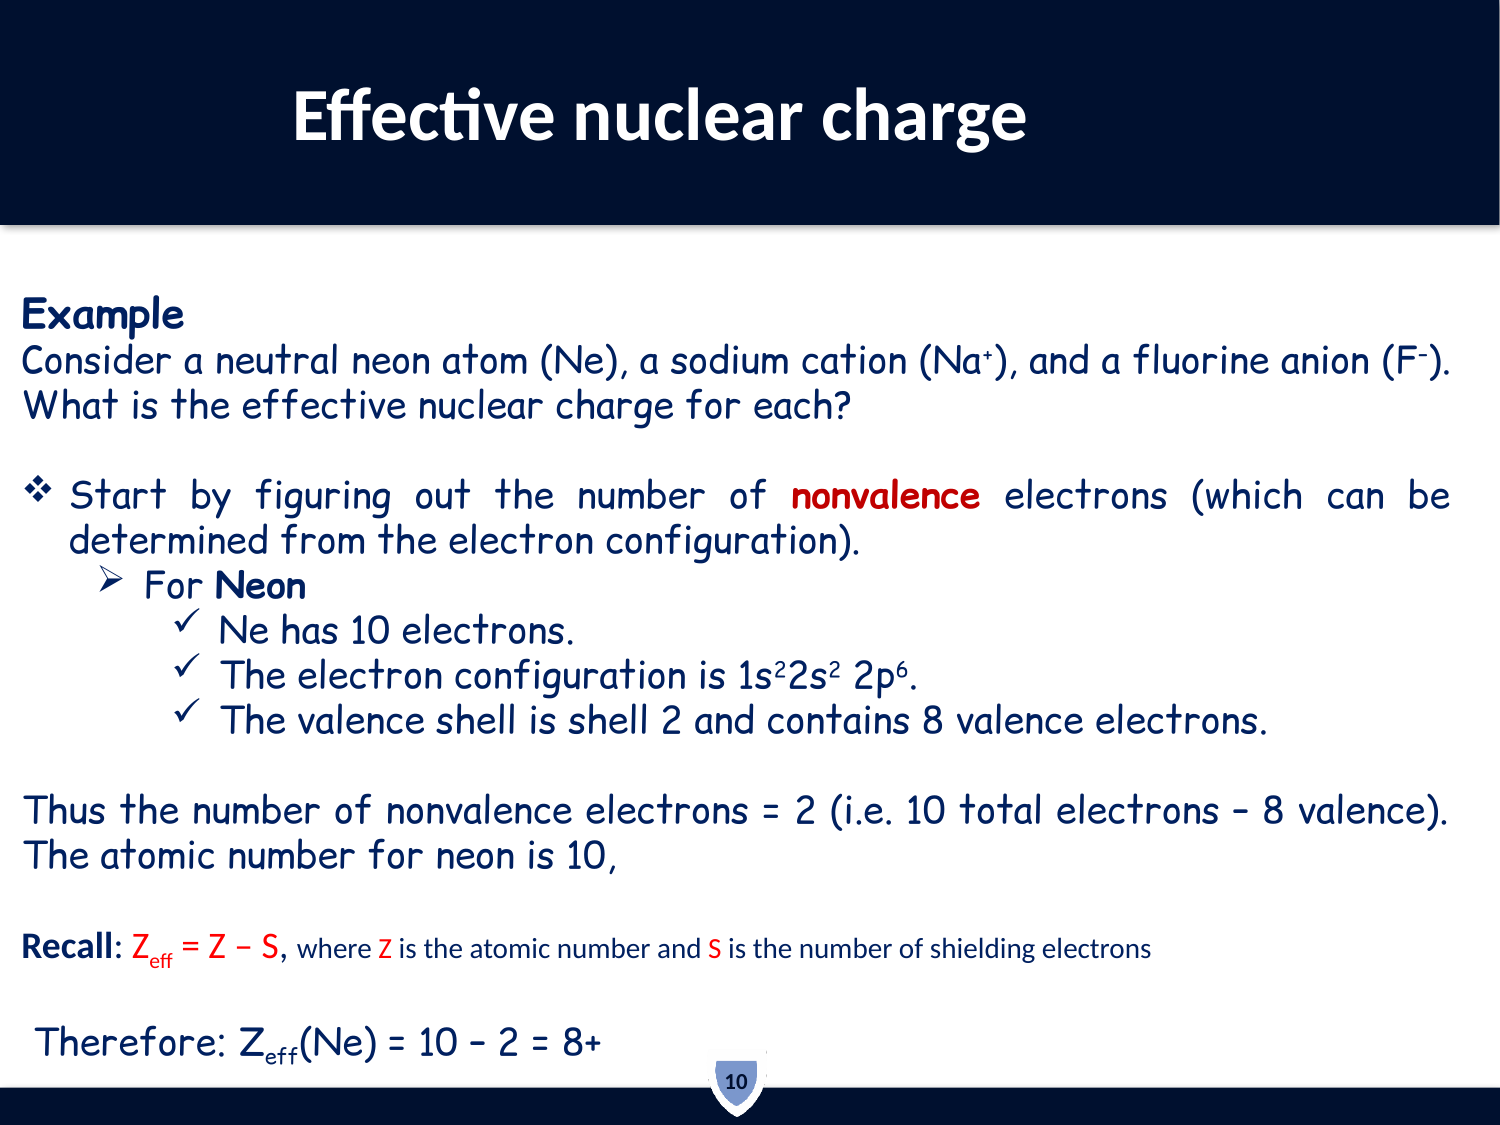

# Effective nuclear charge
Example
Consider a neutral neon atom (Ne), a sodium cation (Na+), and a fluorine anion (F–). What is the effective nuclear charge for each?

Start by figuring out the number of nonvalence electrons (which can be determined from the electron configuration).
For Neon
Ne has 10 electrons.
The electron configuration is 1s22s2 2p6.
The valence shell is shell 2 and contains 8 valence electrons.

Thus the number of nonvalence electrons = 2 (i.e. 10 total electrons – 8 valence). The atomic number for neon is 10,

Recall: Zeff = Z – S, where Z is the atomic number and S is the number of shielding electrons

 Therefore: Zeff(Ne) = 10 – 2 = 8+

10